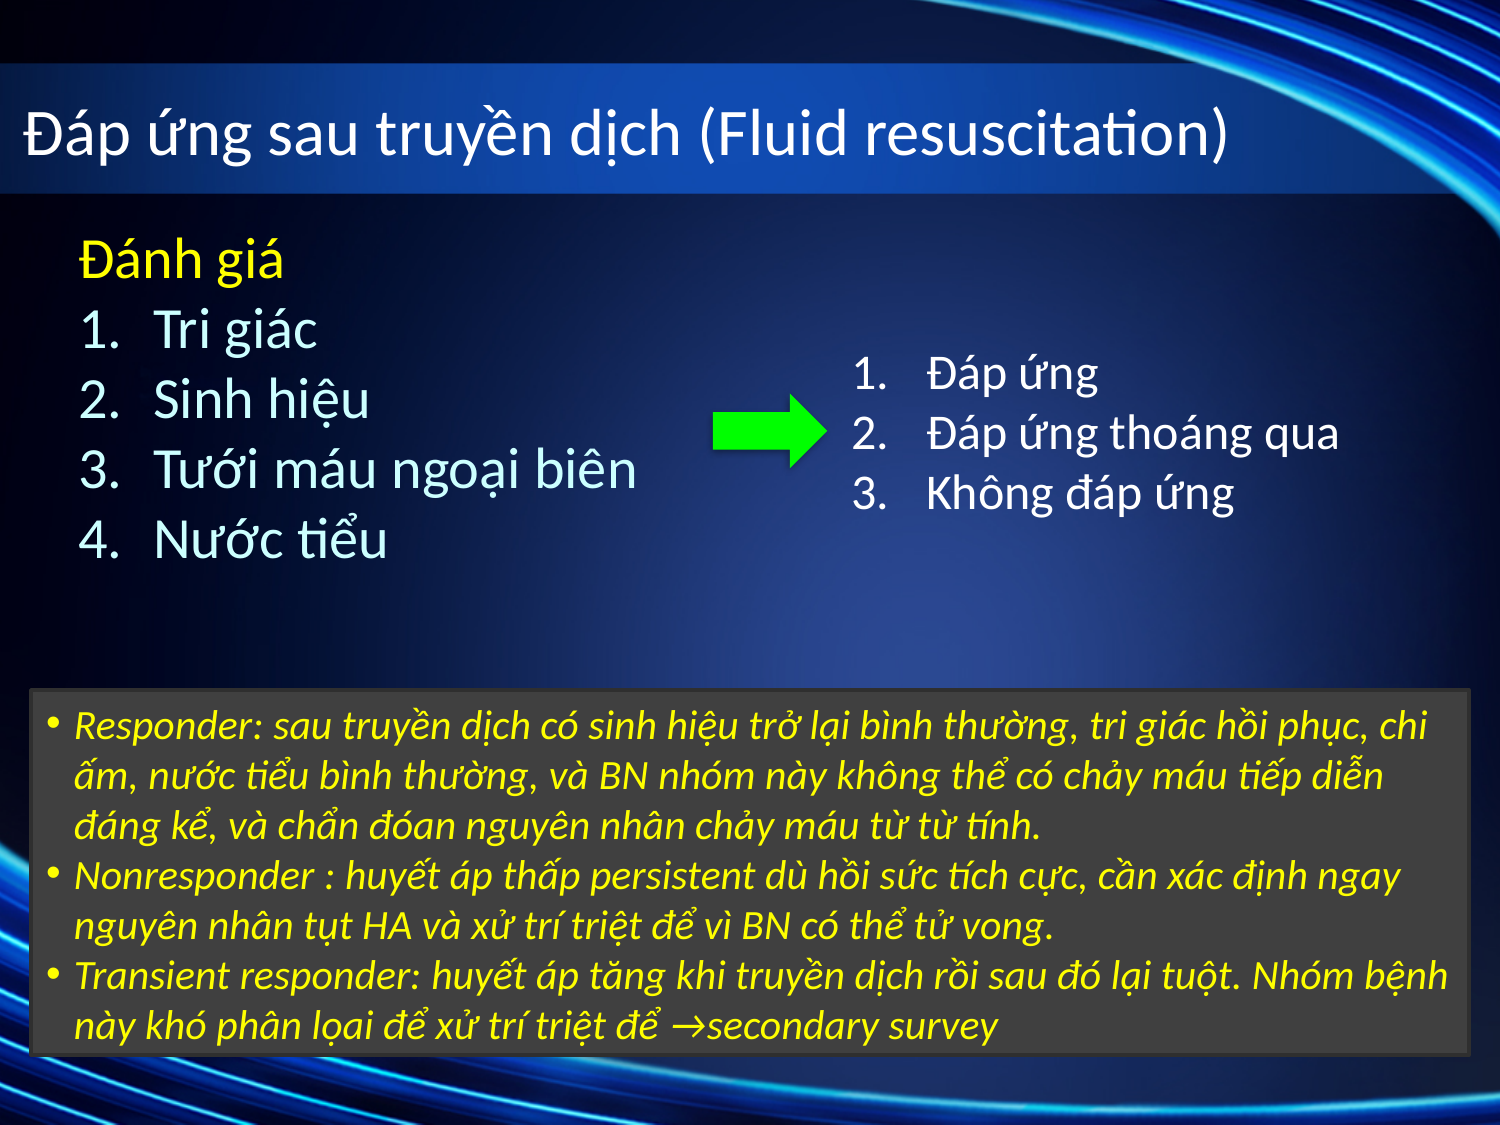

# Đáp ứng sau truyền dịch (Fluid resuscitation)
Đánh giá
Tri giác
Sinh hiệu
Tưới máu ngoại biên
Nước tiểu
Đáp ứng
Đáp ứng thoáng qua
Không đáp ứng

Responder: sau truyền dịch có sinh hiệu trở lại bình thường, tri giác hồi phục, chi ấm, nước tiểu bình thường, và BN nhóm này không thể có chảy máu tiếp diễn đáng kể, và chẩn đóan nguyên nhân chảy máu từ từ tính.
Nonresponder : huyết áp thấp persistent dù hồi sức tích cực, cần xác định ngay nguyên nhân tụt HA và xử trí triệt để vì BN có thể tử vong.
Transient responder: huyết áp tăng khi truyền dịch rồi sau đó lại tuột. Nhóm bệnh này khó phân lọai để xử trí triệt để →secondary survey